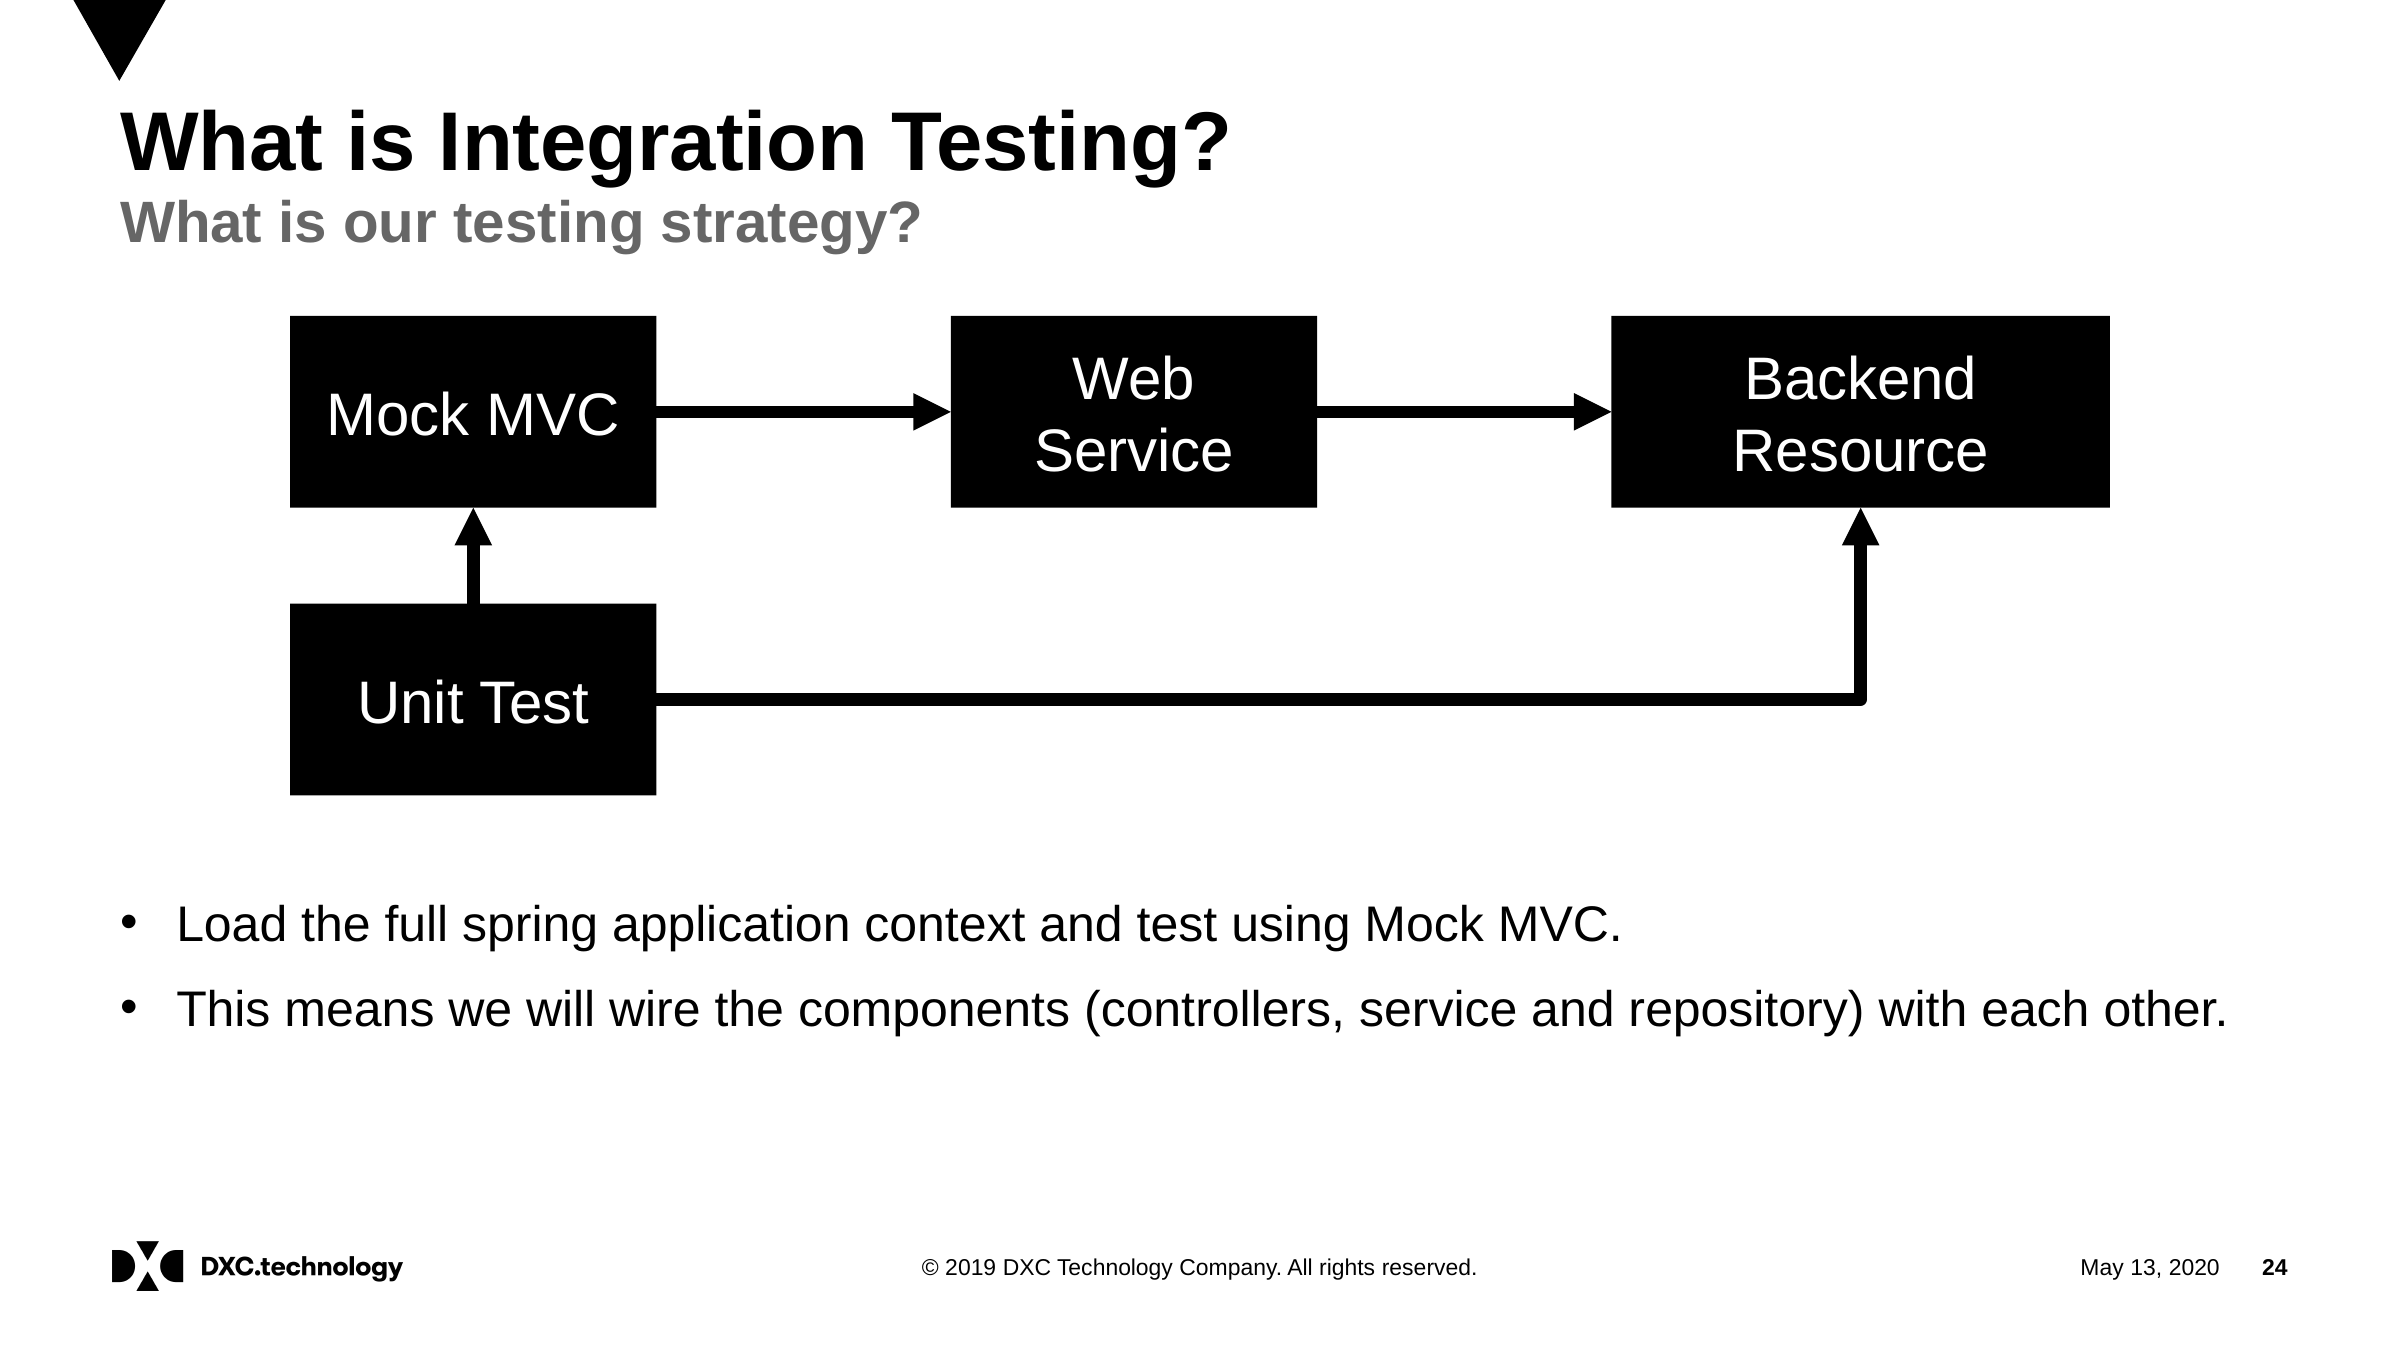

# What is Integration Testing?
What is our testing strategy?

Mock MVC
Web Service
Backend Resource
Unit Test
Load the full spring application context and test using Mock MVC.
This means we will wire the components (controllers, service and repository) with each other.